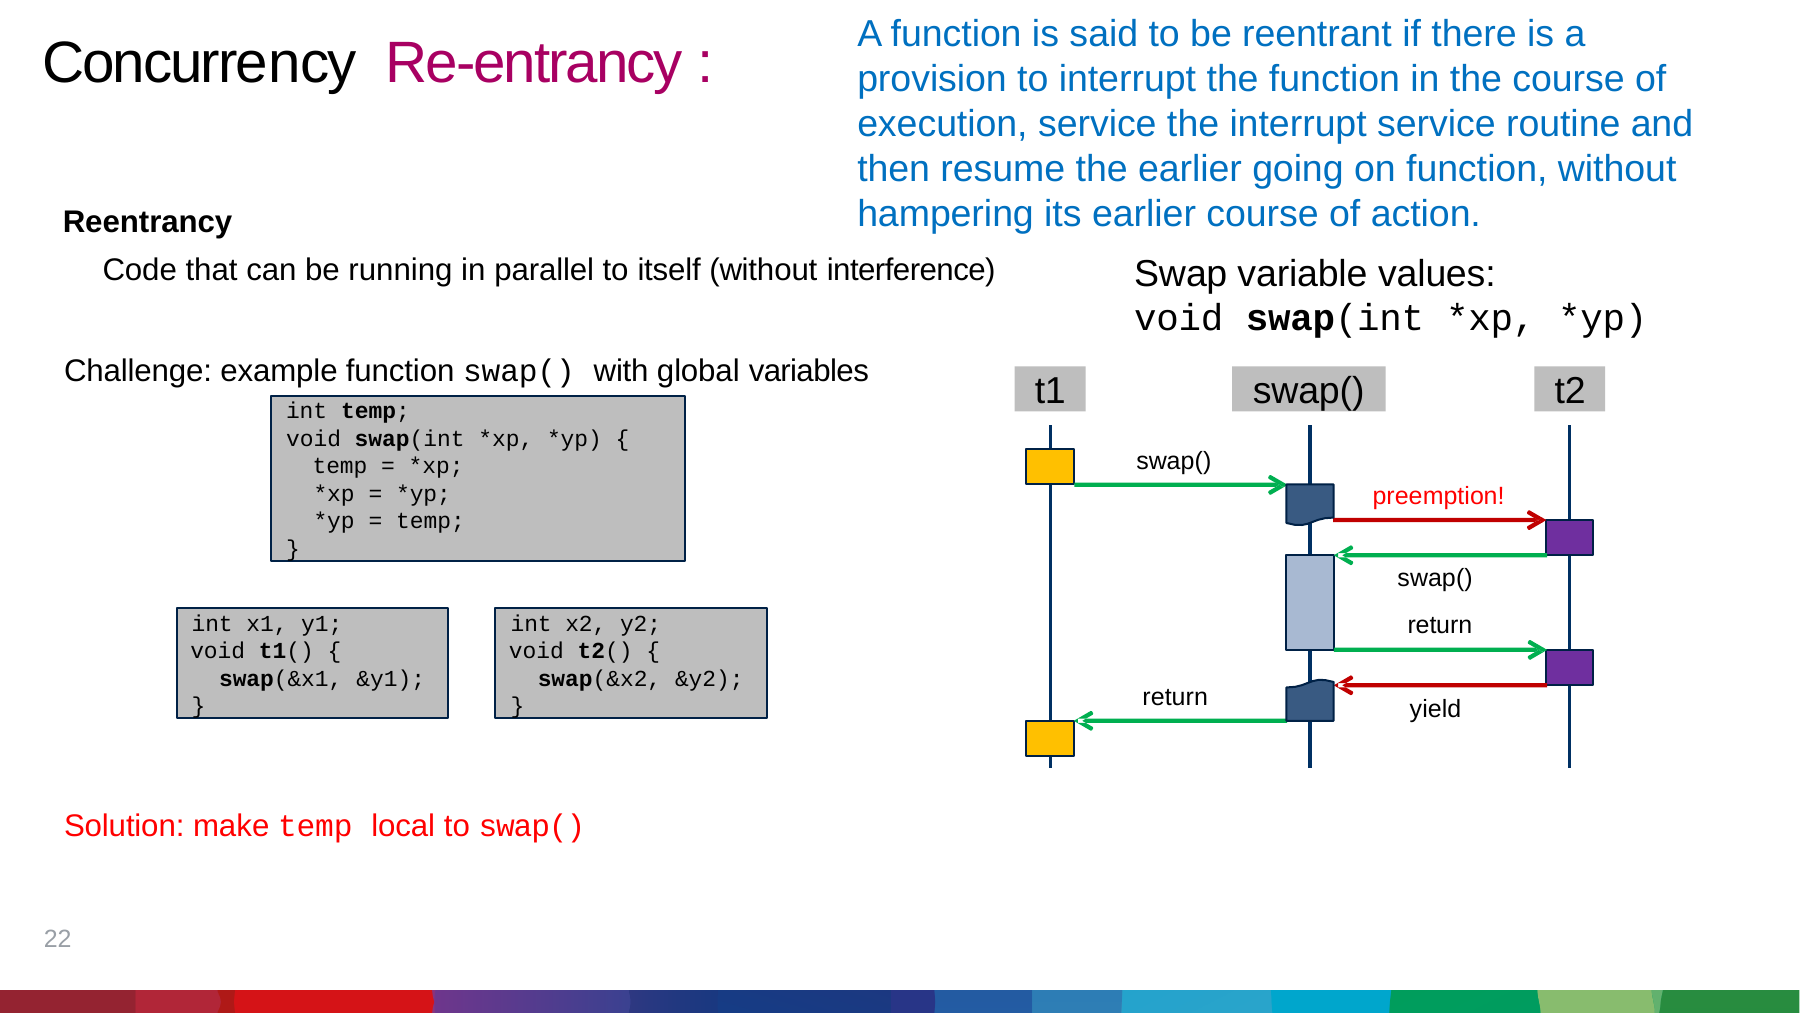

A function is said to be reentrant if there is a provision to interrupt the function in the course of execution, service the interrupt service routine and then resume the earlier going on function, without hampering its earlier course of action.
# Concurrency  Re-entrancy :
 Reentrancy
 Code that can be running in parallel to itself (without interference)
Swap variable values:
void swap(int *xp, *yp)
 Challenge: example function swap() with global variables
t1
swap()
t2
int temp;
void swap(int *xp, *yp) {  temp = *xp;
*xp = *yp;
*yp = temp;
}

swap()

preemption!

swap()  return

int x1, y1;  void t1() {
swap(&x1, &y1);
}
int x2, y2;  void t2() {
swap(&x2, &y2);
}

return
yield

 Solution: make temp local to swap()
22